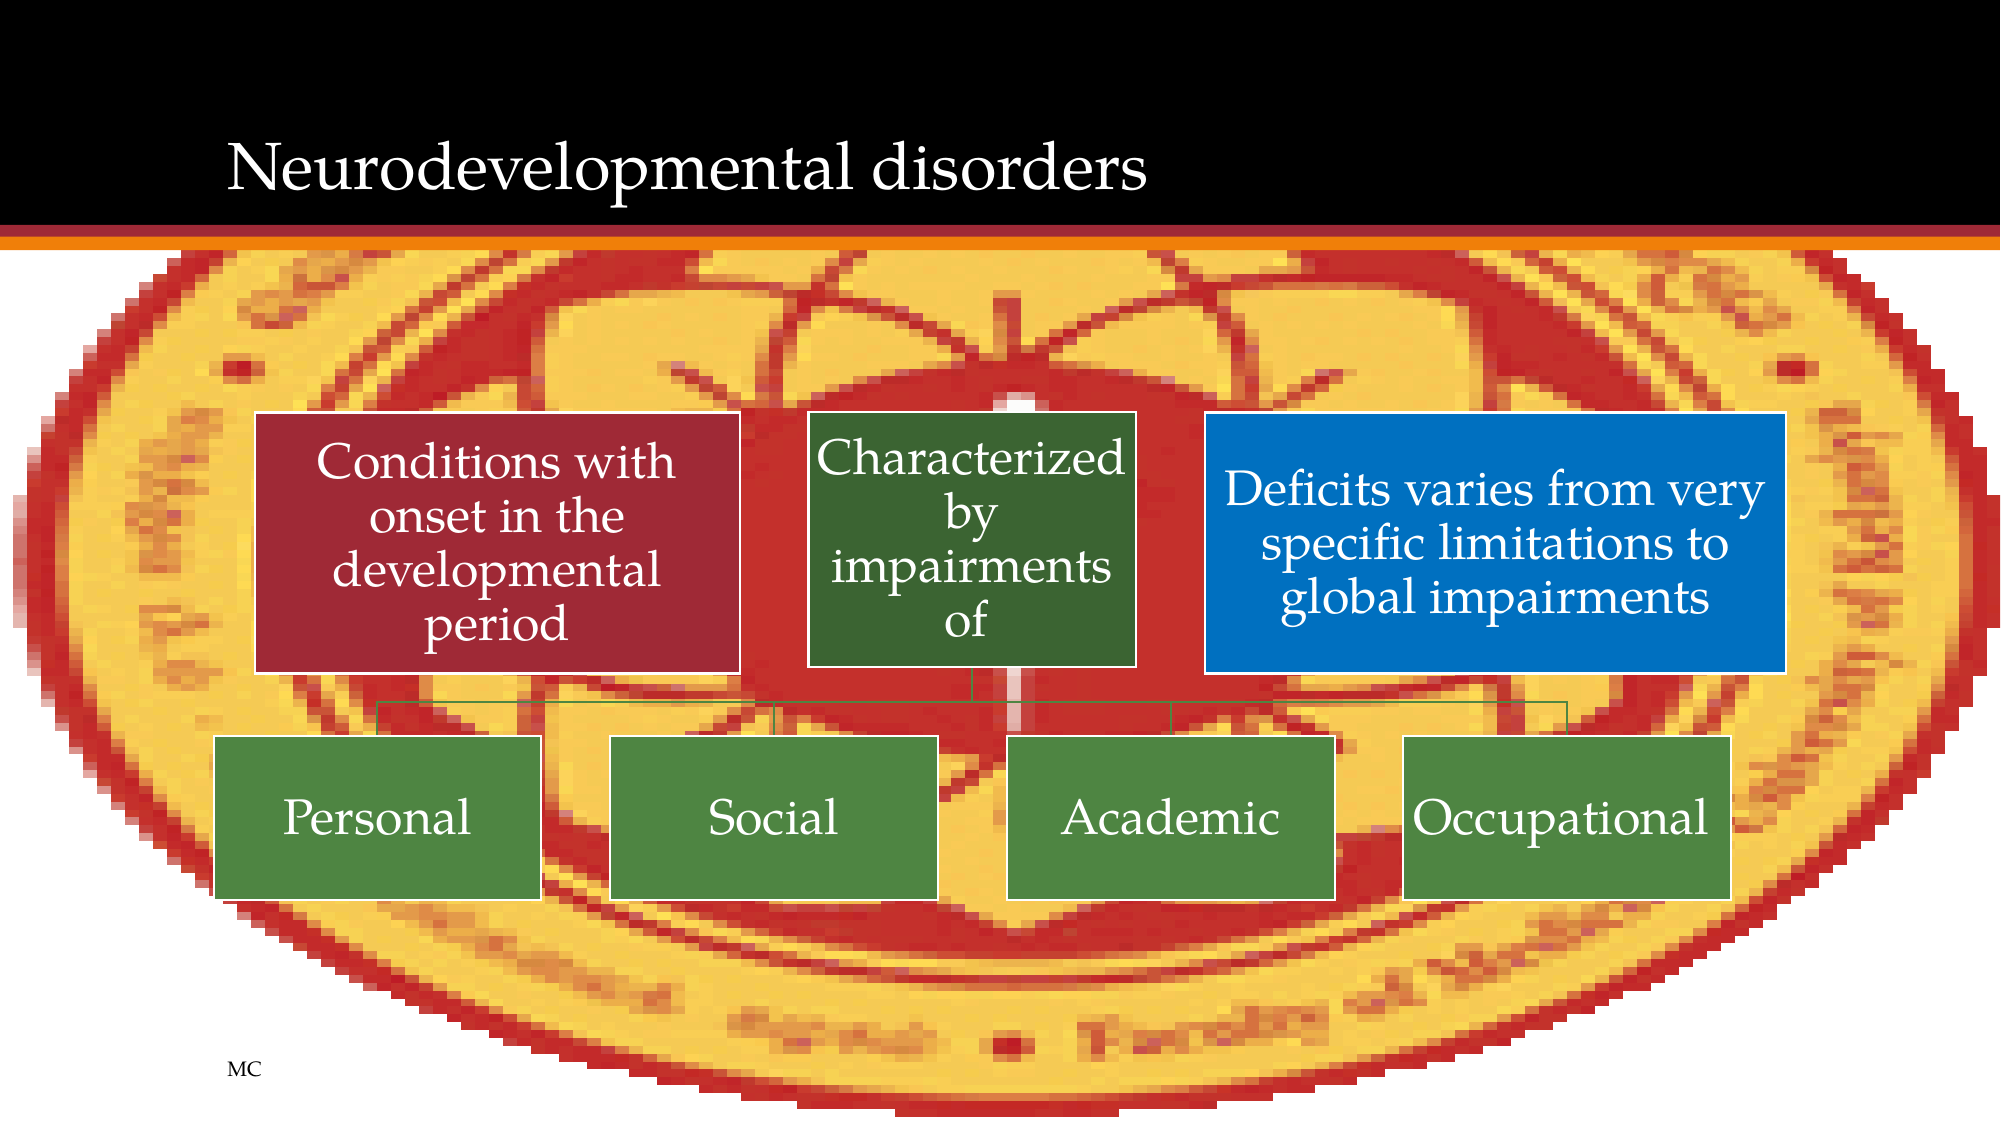

# Neurodevelopmental disorders
Conditions with onset in the developmental period
Characterized by impairments of
Personal
Social
Academic
Occupational
Deficits varies from very specific limitations to global impairments
MC